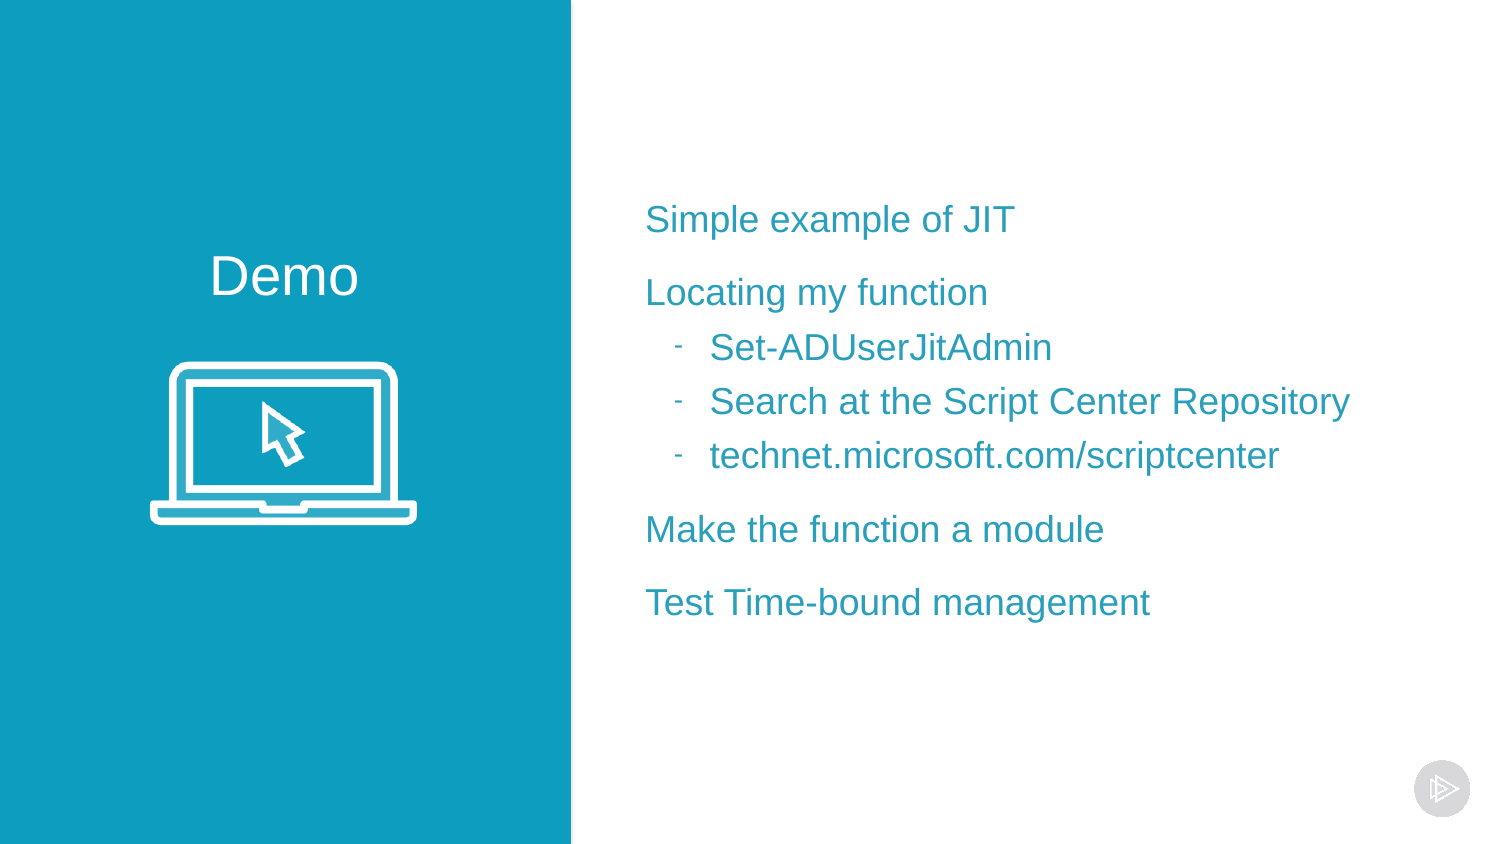

Simple example of JIT
Locating my function
Set-ADUserJitAdmin
Search at the Script Center Repository
technet.microsoft.com/scriptcenter
Make the function a module
Test Time-bound management